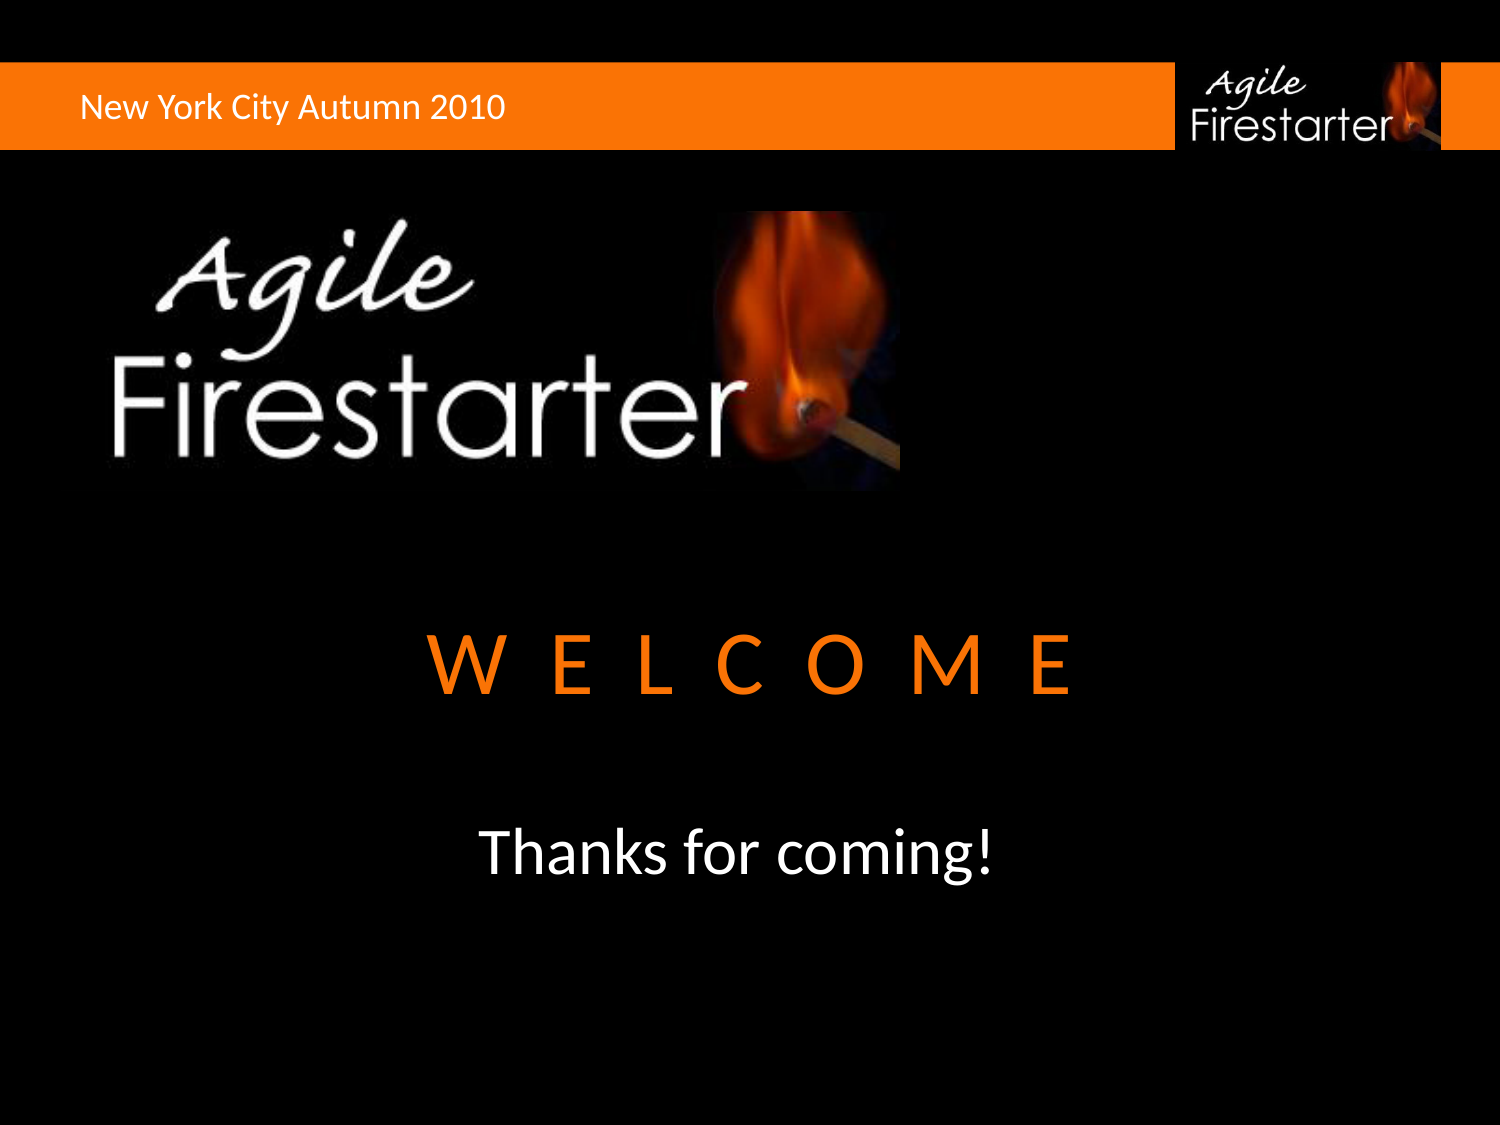

# W  E  L  C  O  M  E
Thanks for coming!